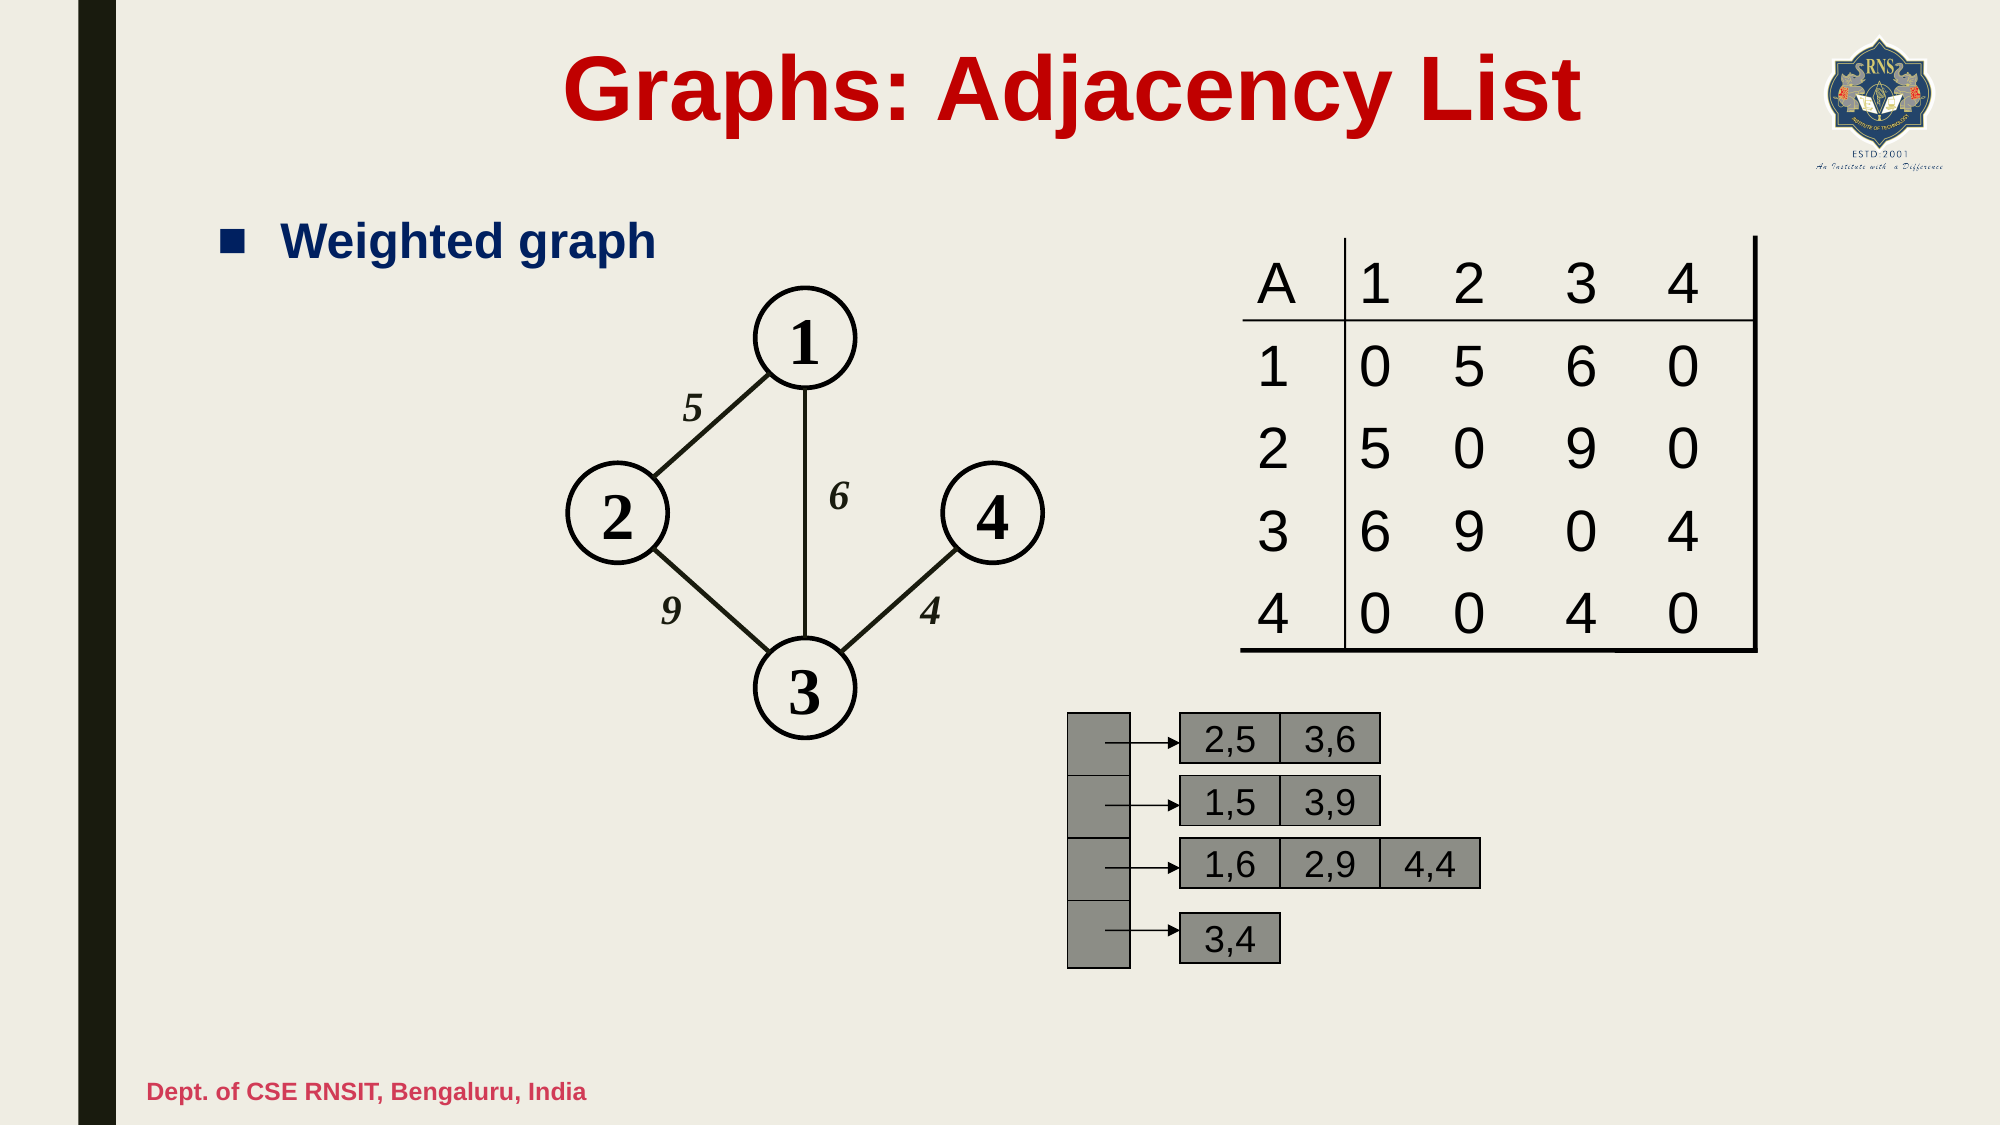

# Graphs: Adjacency List
Weighted graph

A

1

2

3

4

1

0
5
6
0
5
0
9
0
6
9
0
4
0
0
4
0
2

3

4

1
5
6
2
4
9
4
3

2,5
3,6

1,5
3,9

1,6
2,9
4,4

3,4

Dept. of CSE RNSIT, Bengaluru, India